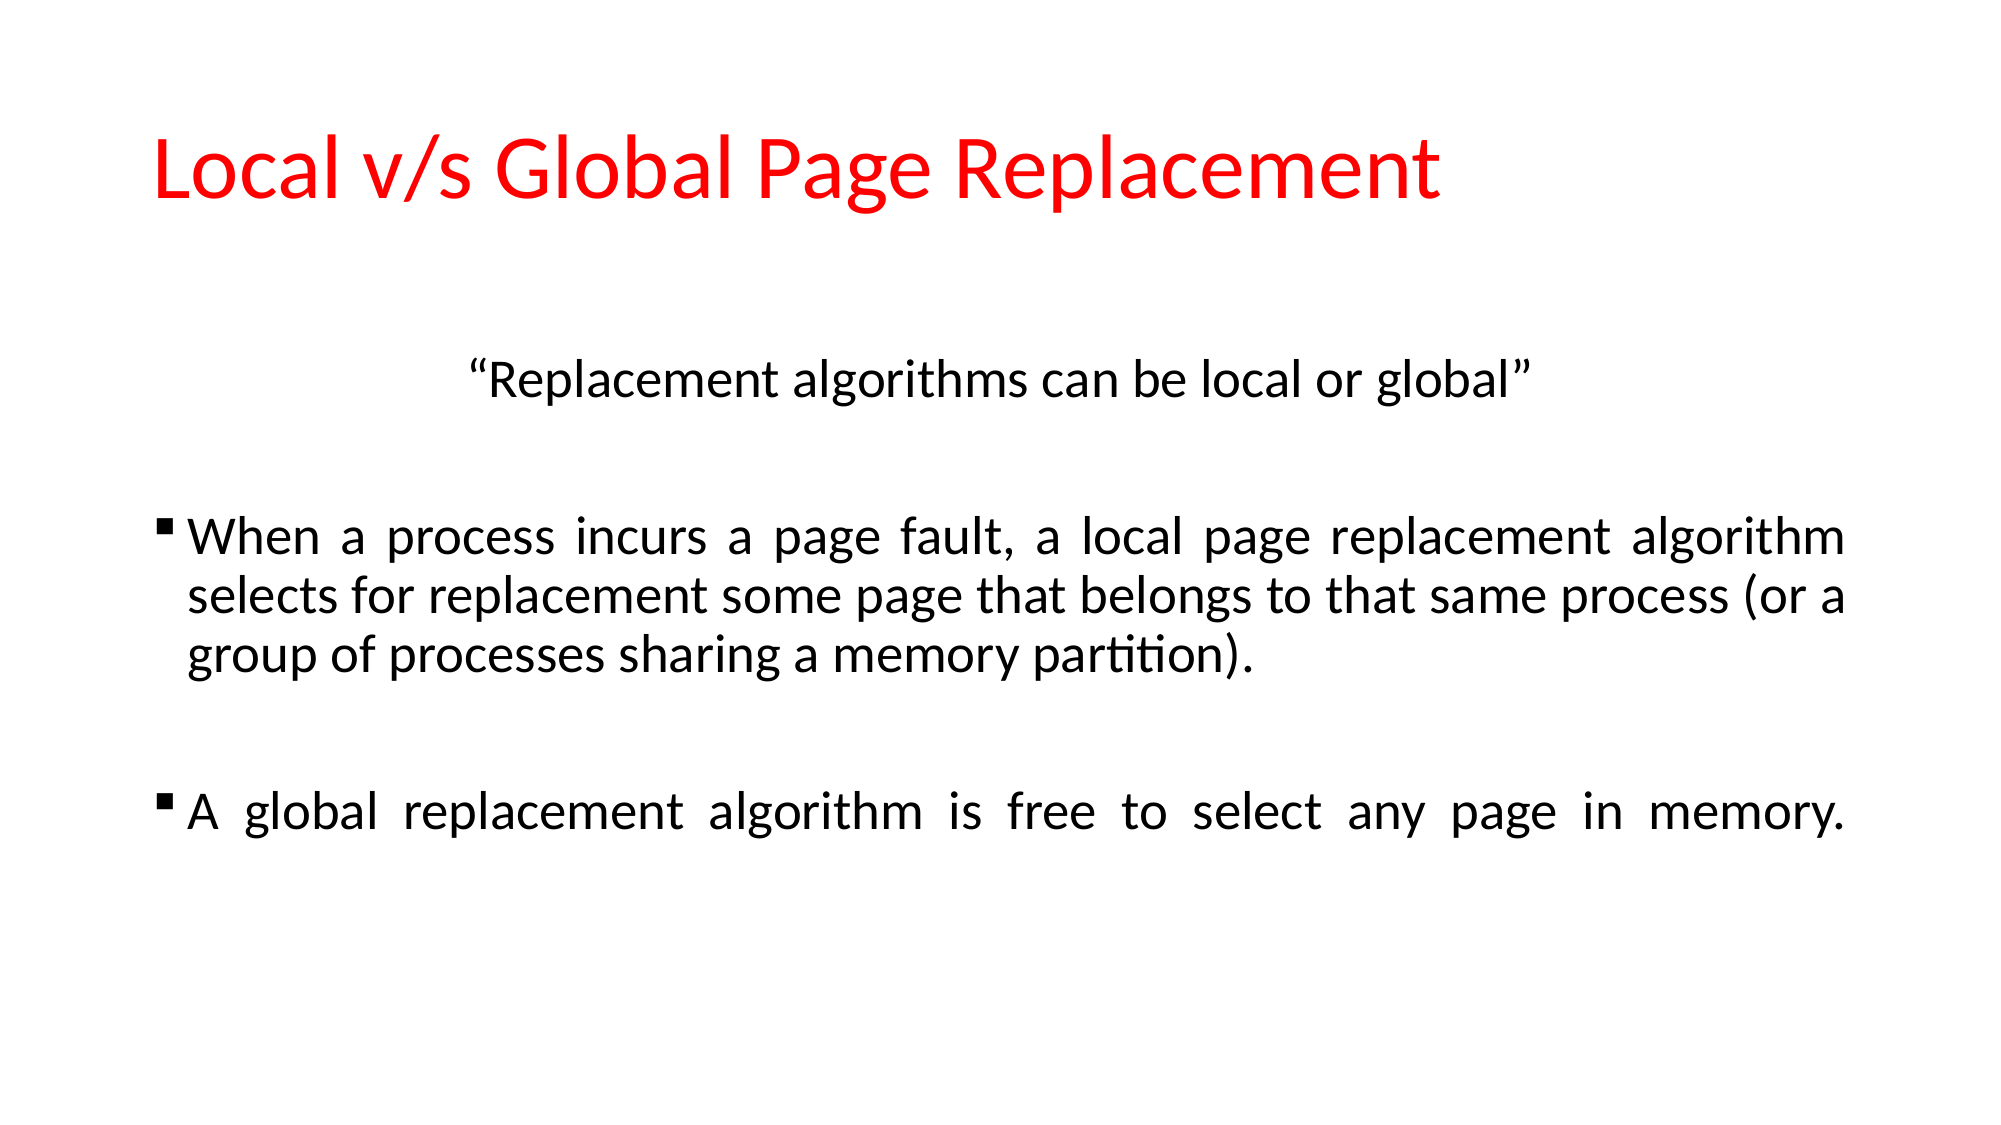

# Local v/s Global Page Replacement

“Replacement algorithms can be local or global”

When a process incurs a page fault, a local page replacement algorithm selects for replacement some page that belongs to that same process (or a group of processes sharing a memory partition).

A global replacement algorithm is free to select any page in memory.